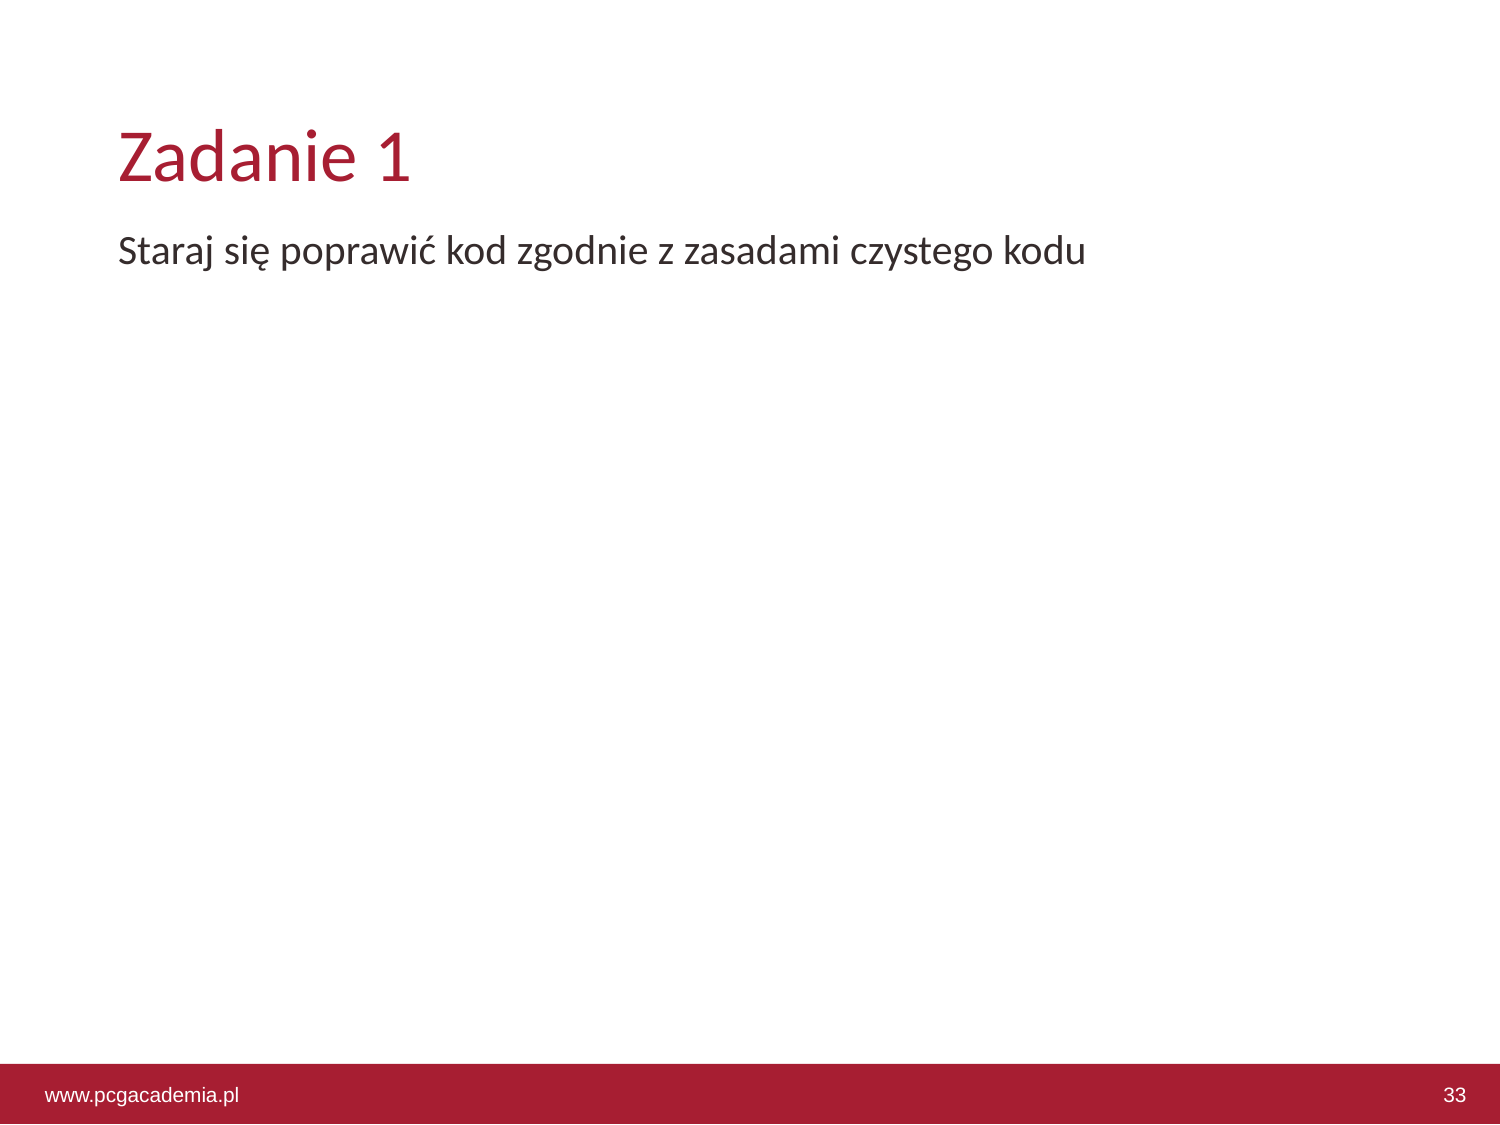

# Zadanie 1
Staraj się poprawić kod zgodnie z zasadami czystego kodu
www.pcgacademia.pl

33